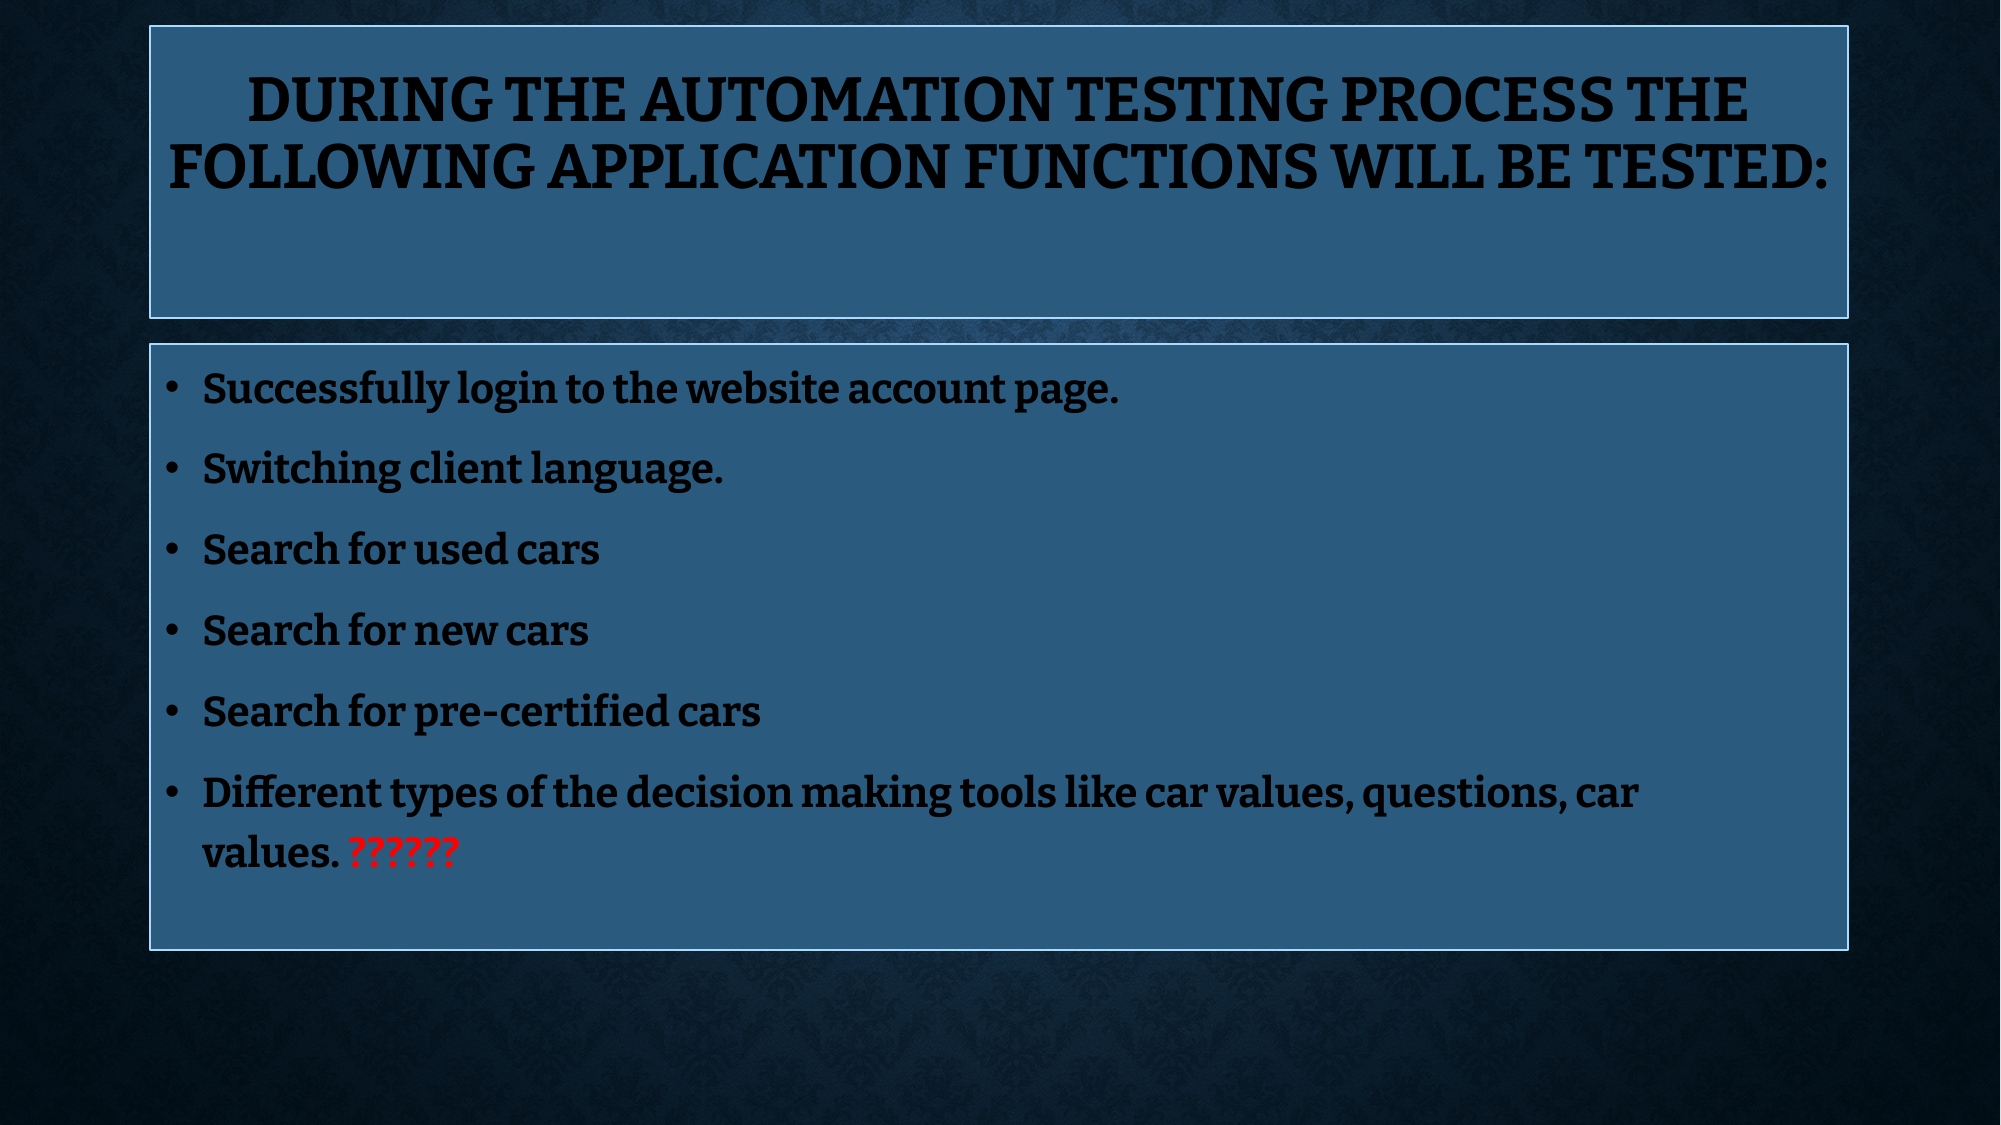

# During the Automation Testing process the following application functions will be tested:
Successfully login to the website account page.
Switching client language.
Search for used cars
Search for new cars
Search for pre-certified cars
Different types of the decision making tools like car values, questions, car values. ??????